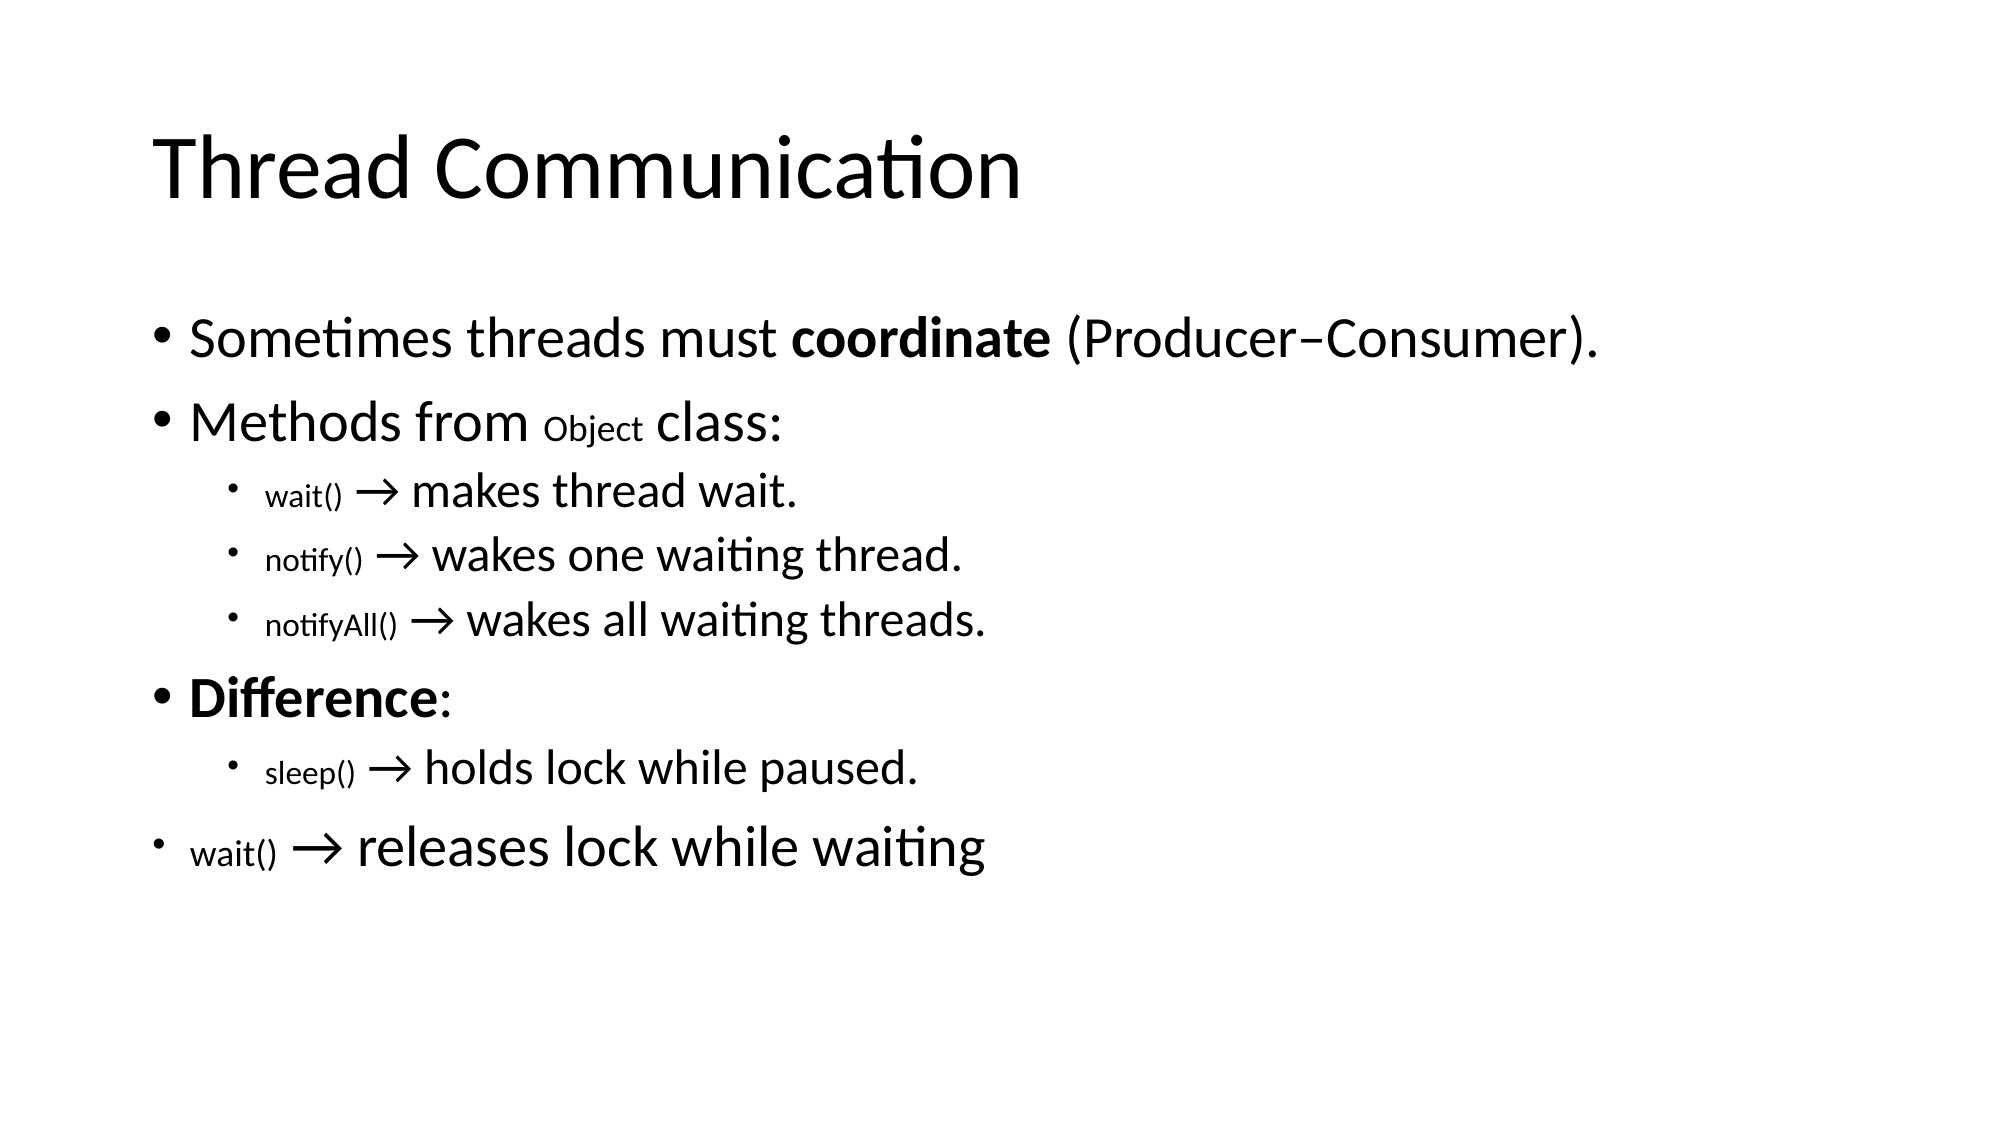

# Thread Communication
Sometimes threads must coordinate (Producer–Consumer).
Methods from Object class:
wait() → makes thread wait.
notify() → wakes one waiting thread.
notifyAll() → wakes all waiting threads.
Difference:
sleep() → holds lock while paused.
wait() → releases lock while waiting